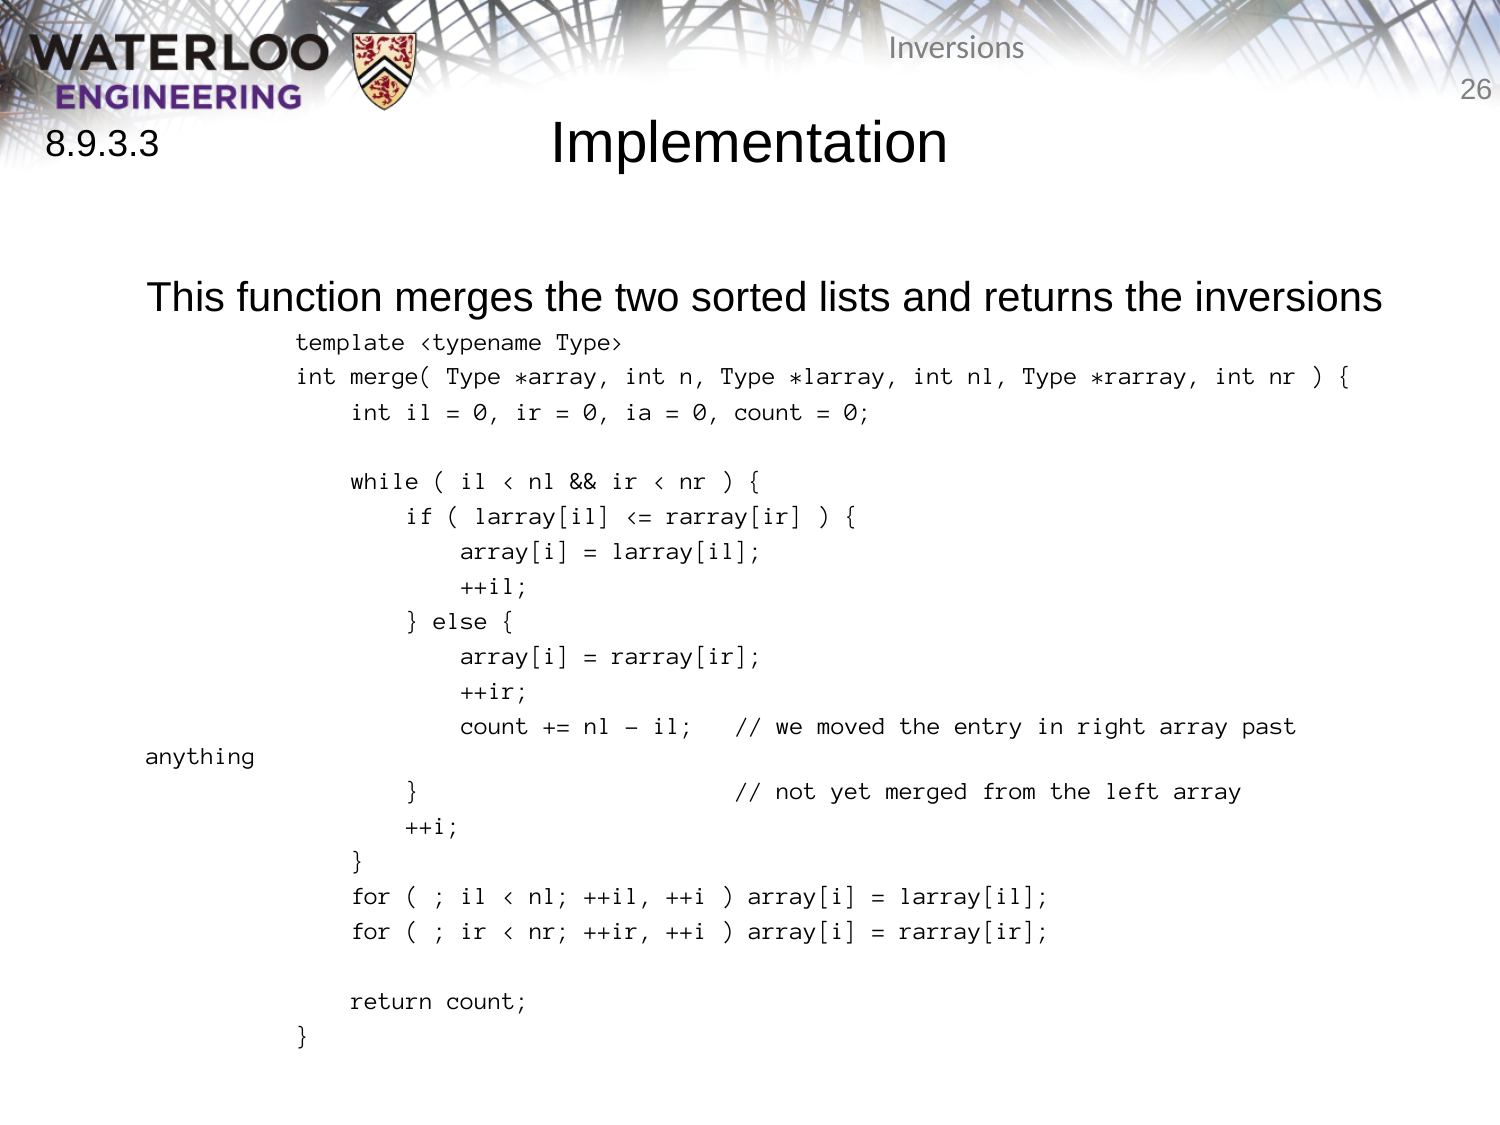

# Implementation
8.9.3.3
	This function merges the two sorted lists and returns the inversions
		template <typename Type>
		int merge( Type *array, int n, Type *larray, int nl, Type *rarray, int nr ) {
		    int il = 0, ir = 0, ia = 0, count = 0;

		    while ( il < nl && ir < nr ) {
		        if ( larray[il] <= rarray[ir] ) {
		            array[i] = larray[il];
		            ++il;
		        } else {
		            array[i] = rarray[ir];
		            ++ir;
		            count += nl - il;   // we moved the entry in right array past anything
		        }                       // not yet merged from the left array
		        ++i;
		    }
		    for ( ; il < nl; ++il, ++i ) array[i] = larray[il];
		    for ( ; ir < nr; ++ir, ++i ) array[i] = rarray[ir];

		    return count;
		}